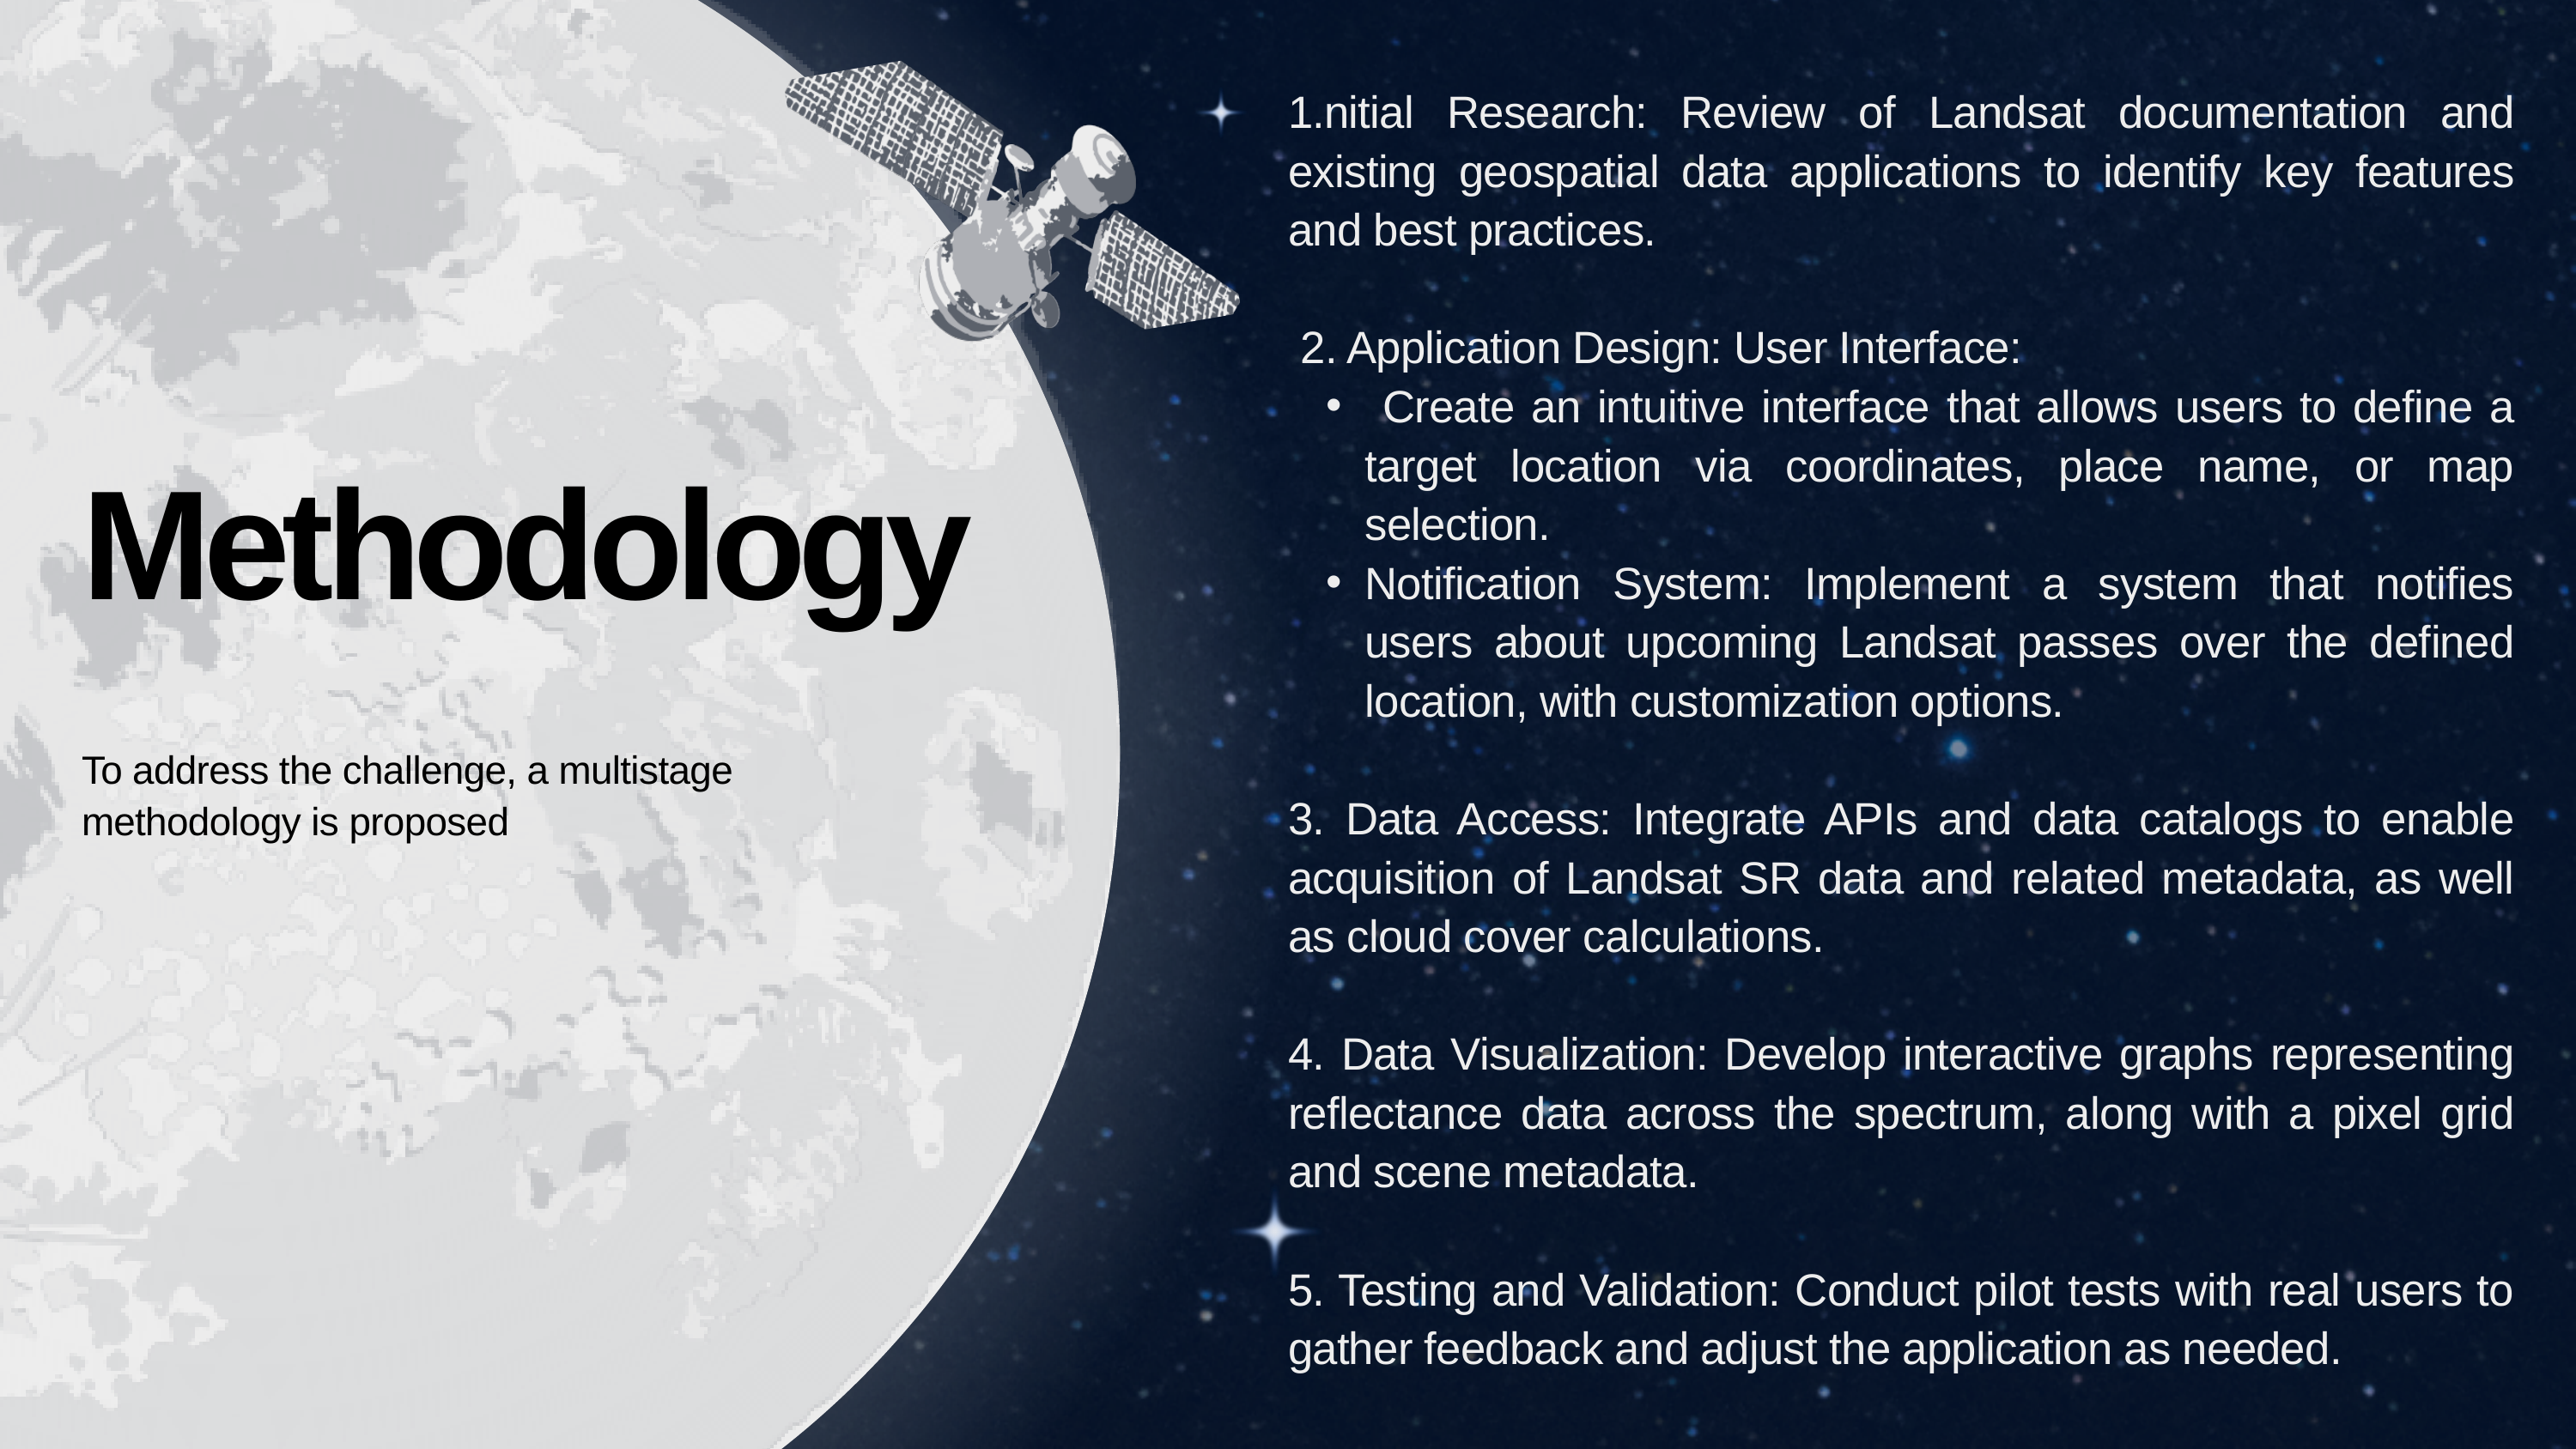

1.nitial Research: Review of Landsat documentation and existing geospatial data applications to identify key features and best practices.

 2. Application Design: User Interface:
 Create an intuitive interface that allows users to define a target location via coordinates, place name, or map selection.
Notification System: Implement a system that notifies users about upcoming Landsat passes over the defined location, with customization options.

3. Data Access: Integrate APIs and data catalogs to enable acquisition of Landsat SR data and related metadata, as well as cloud cover calculations.

4. Data Visualization: Develop interactive graphs representing reflectance data across the spectrum, along with a pixel grid and scene metadata.

5. Testing and Validation: Conduct pilot tests with real users to gather feedback and adjust the application as needed.

Methodology
To address the challenge, a multistage methodology is proposed